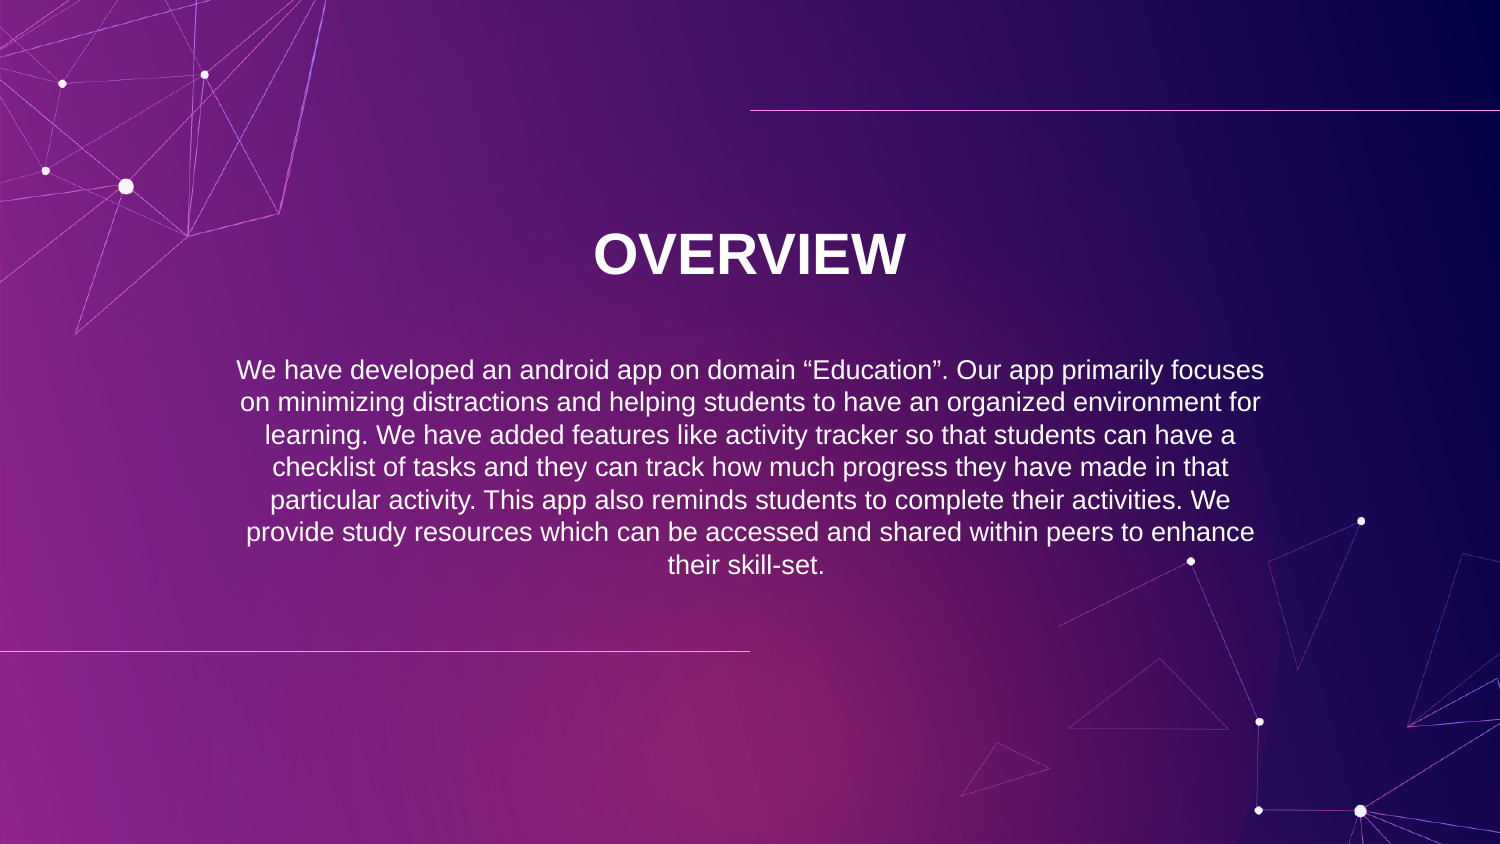

# OVERVIEW

We have developed an android app on domain “Education”. Our app primarily focuses on minimizing distractions and helping students to have an organized environment for learning. We have added features like activity tracker so that students can have a checklist of tasks and they can track how much progress they have made in that particular activity. This app also reminds students to complete their activities. We provide study resources which can be accessed and shared within peers to enhance their skill-set.